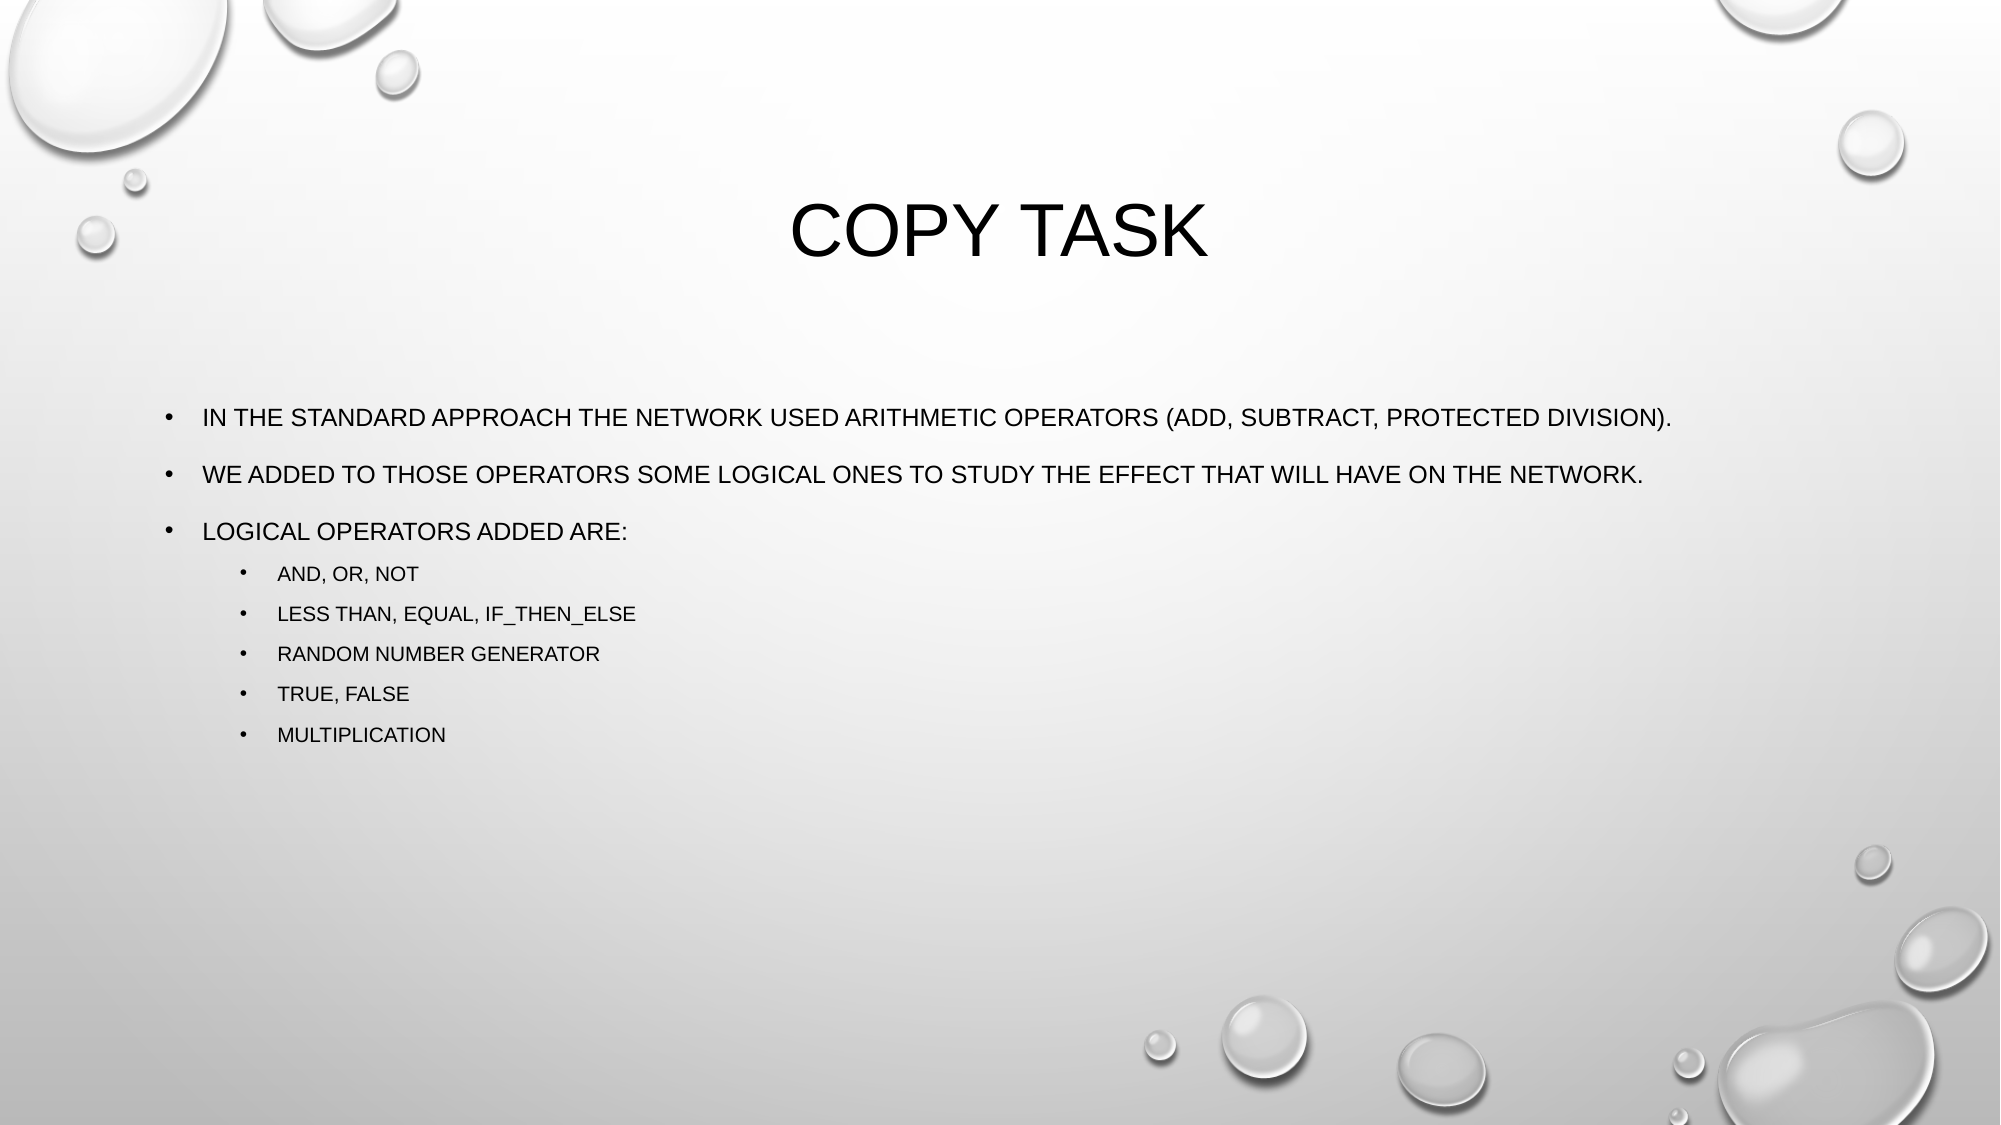

# Copy Task
In the standard approach the network used arithmetic operators (add, subtract, protected division).
We added to those operators some logical ones to study the effect that will have on the network.
Logical operators added are:
And, or, not
Less than, Equal, If_then_else
Random number generator
True, false
multiplication